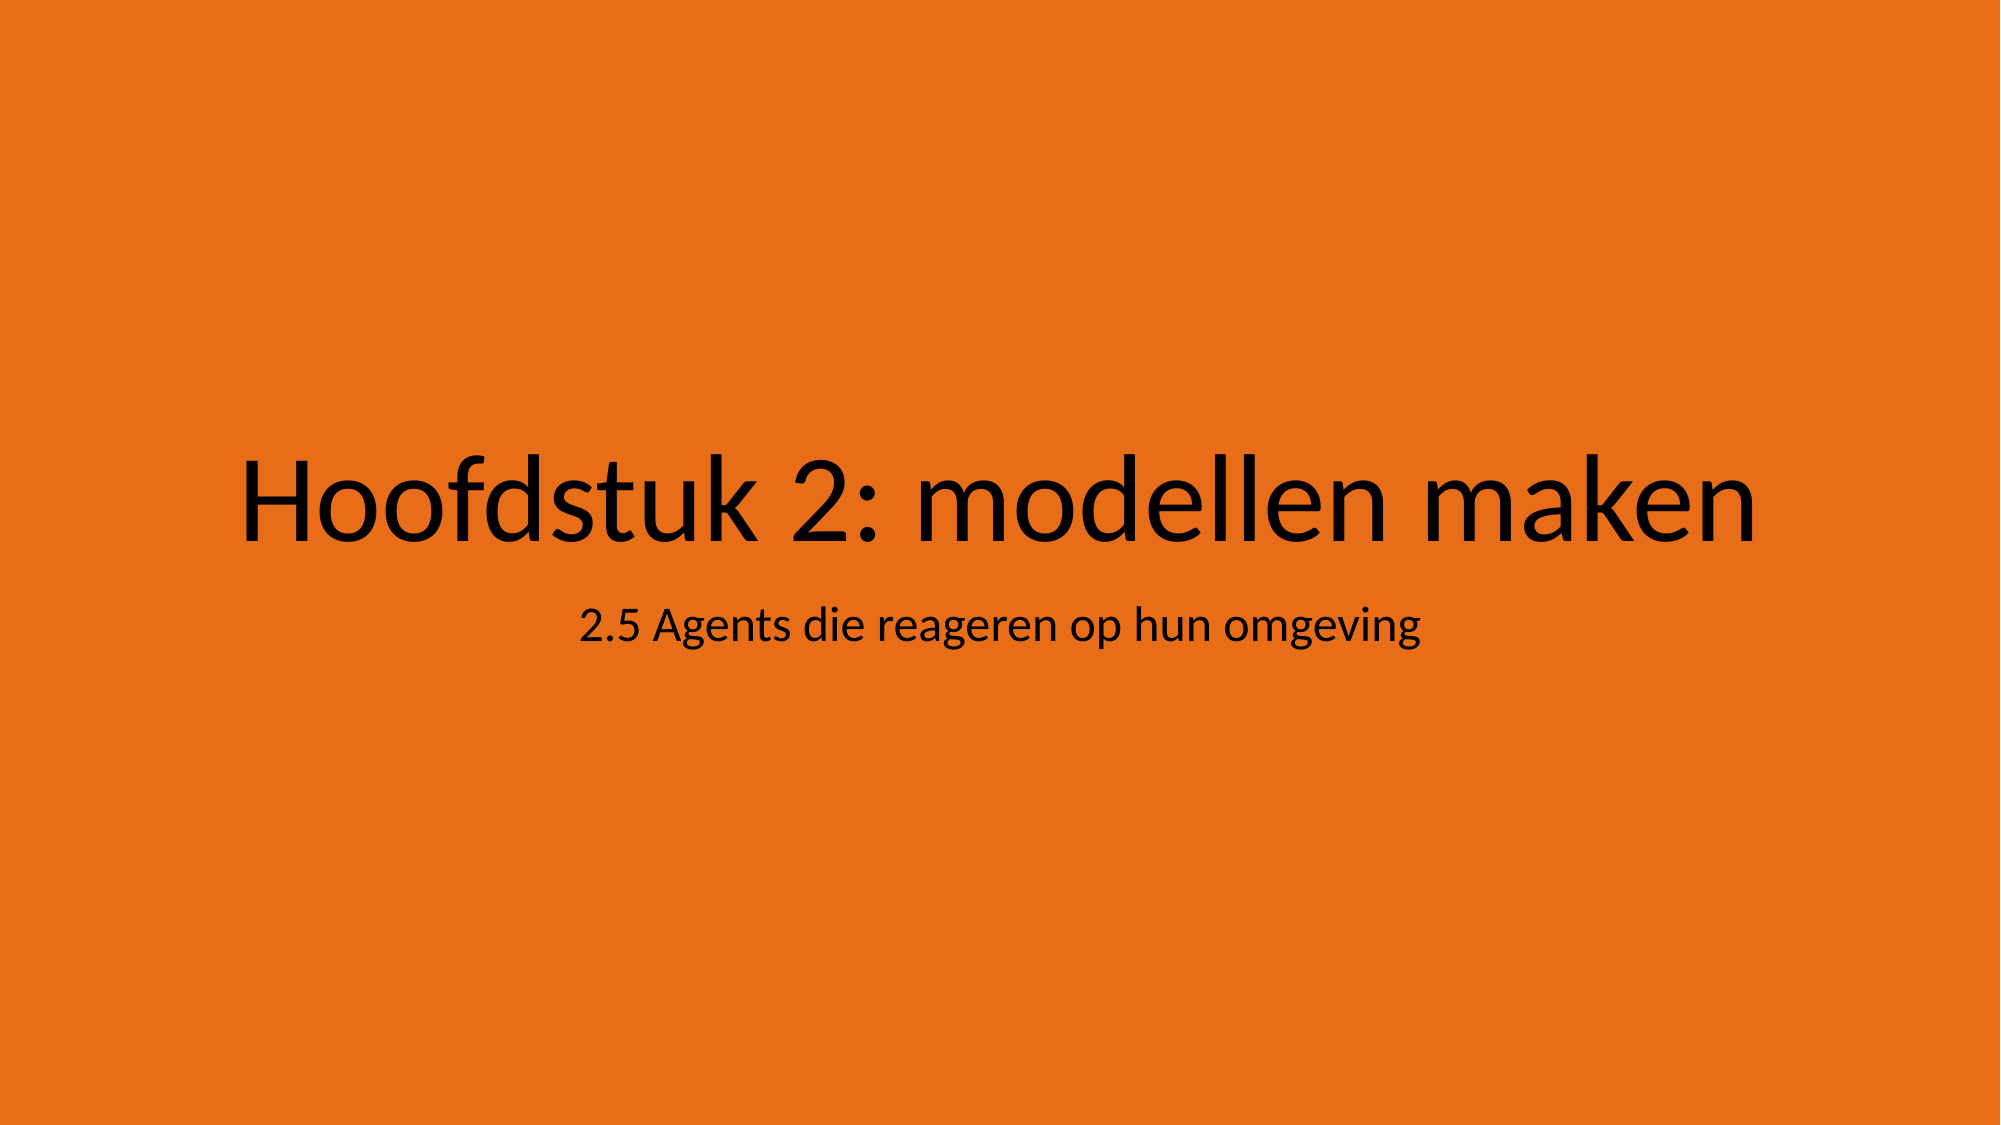

# Hoofdstuk 2: modellen maken
2.5 Agents die reageren op hun omgeving